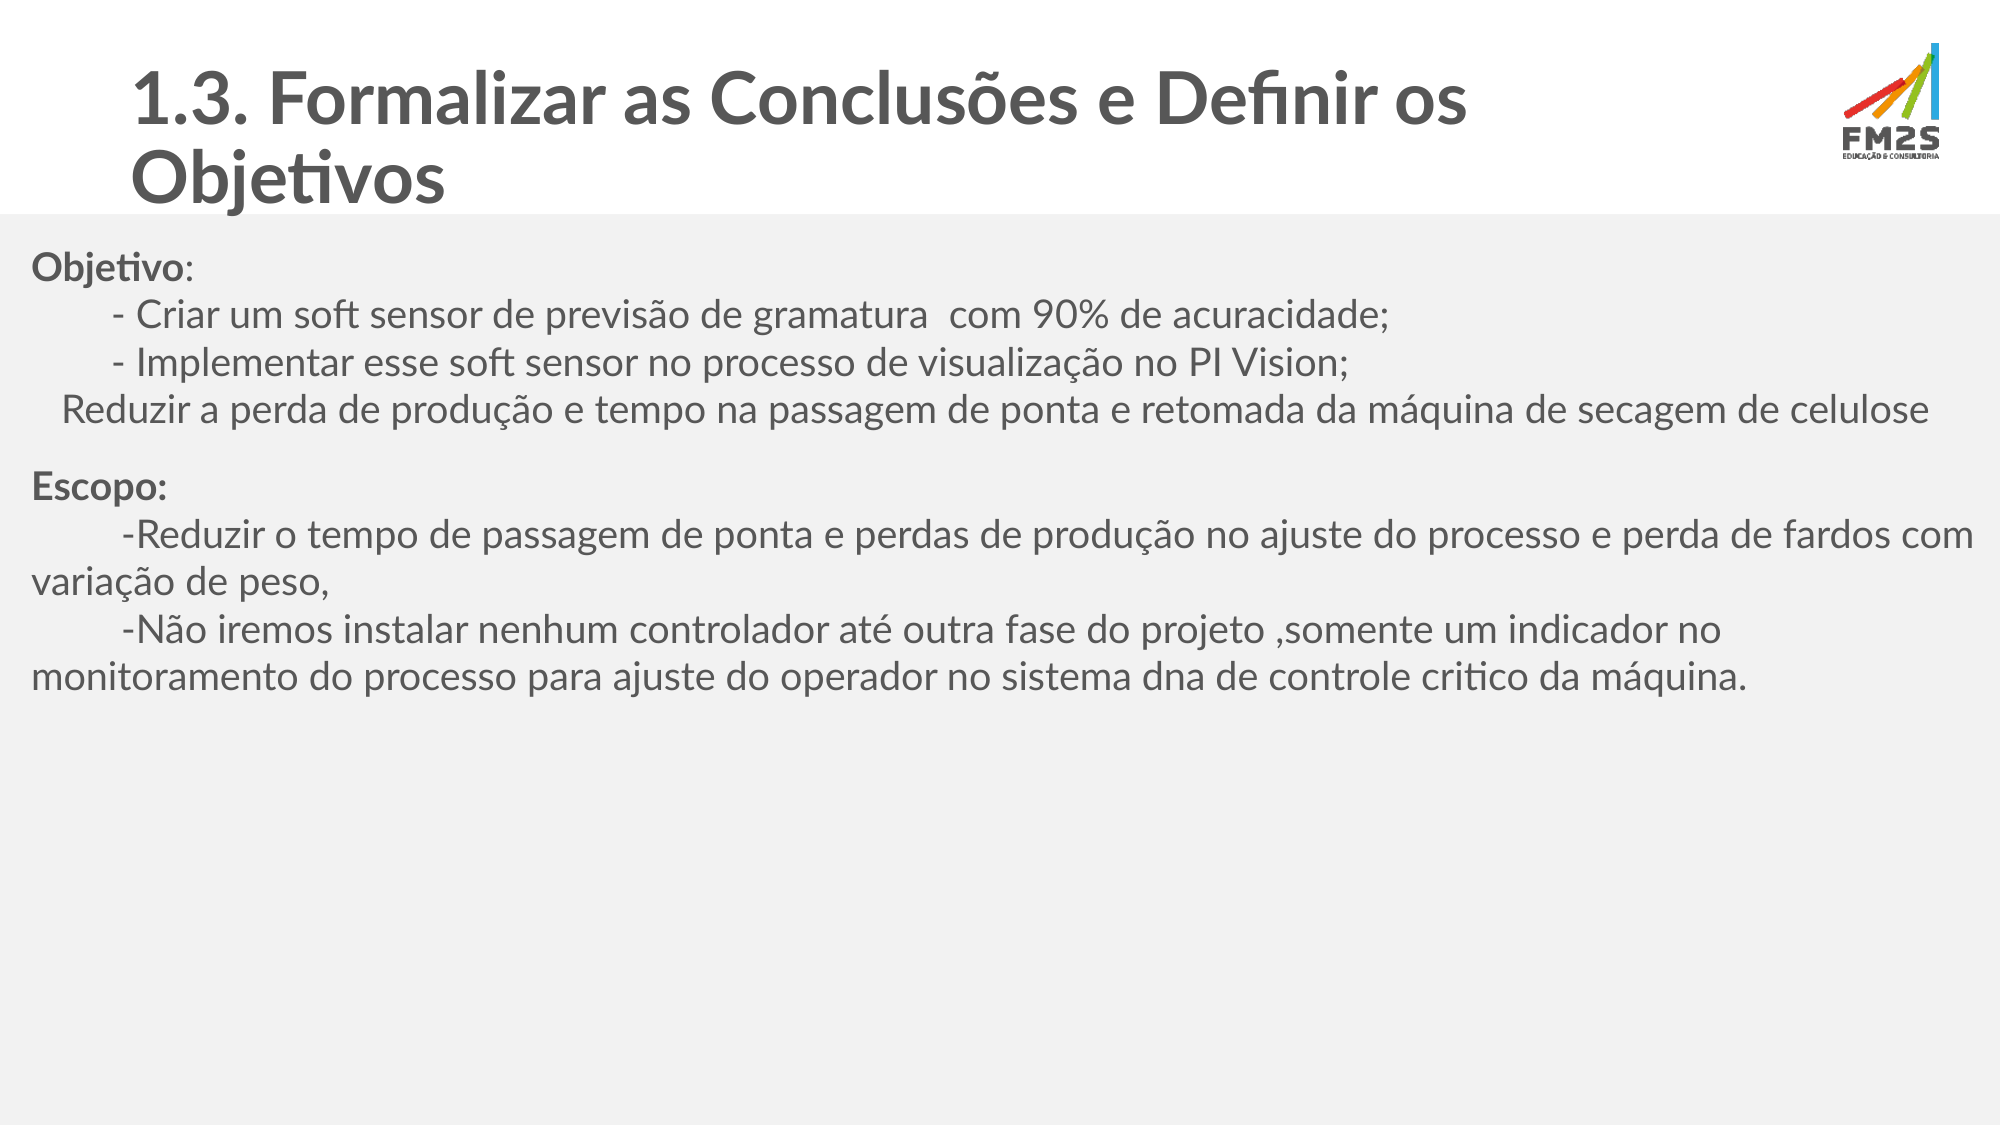

1.3. Formalizar as Conclusões e Definir os Objetivos
Objetivo:
        - Criar um soft sensor de previsão de gramatura  com 90% de acuracidade;
        - Implementar esse soft sensor no processo de visualização no PI Vision;
   Reduzir a perda de produção e tempo na passagem de ponta e retomada da máquina de secagem de celulose
Escopo:
         -Reduzir o tempo de passagem de ponta e perdas de produção no ajuste do processo e perda de fardos com variação de peso,
         -Não iremos instalar nenhum controlador até outra fase do projeto ,somente um indicador no monitoramento do processo para ajuste do operador no sistema dna de controle critico da máquina.